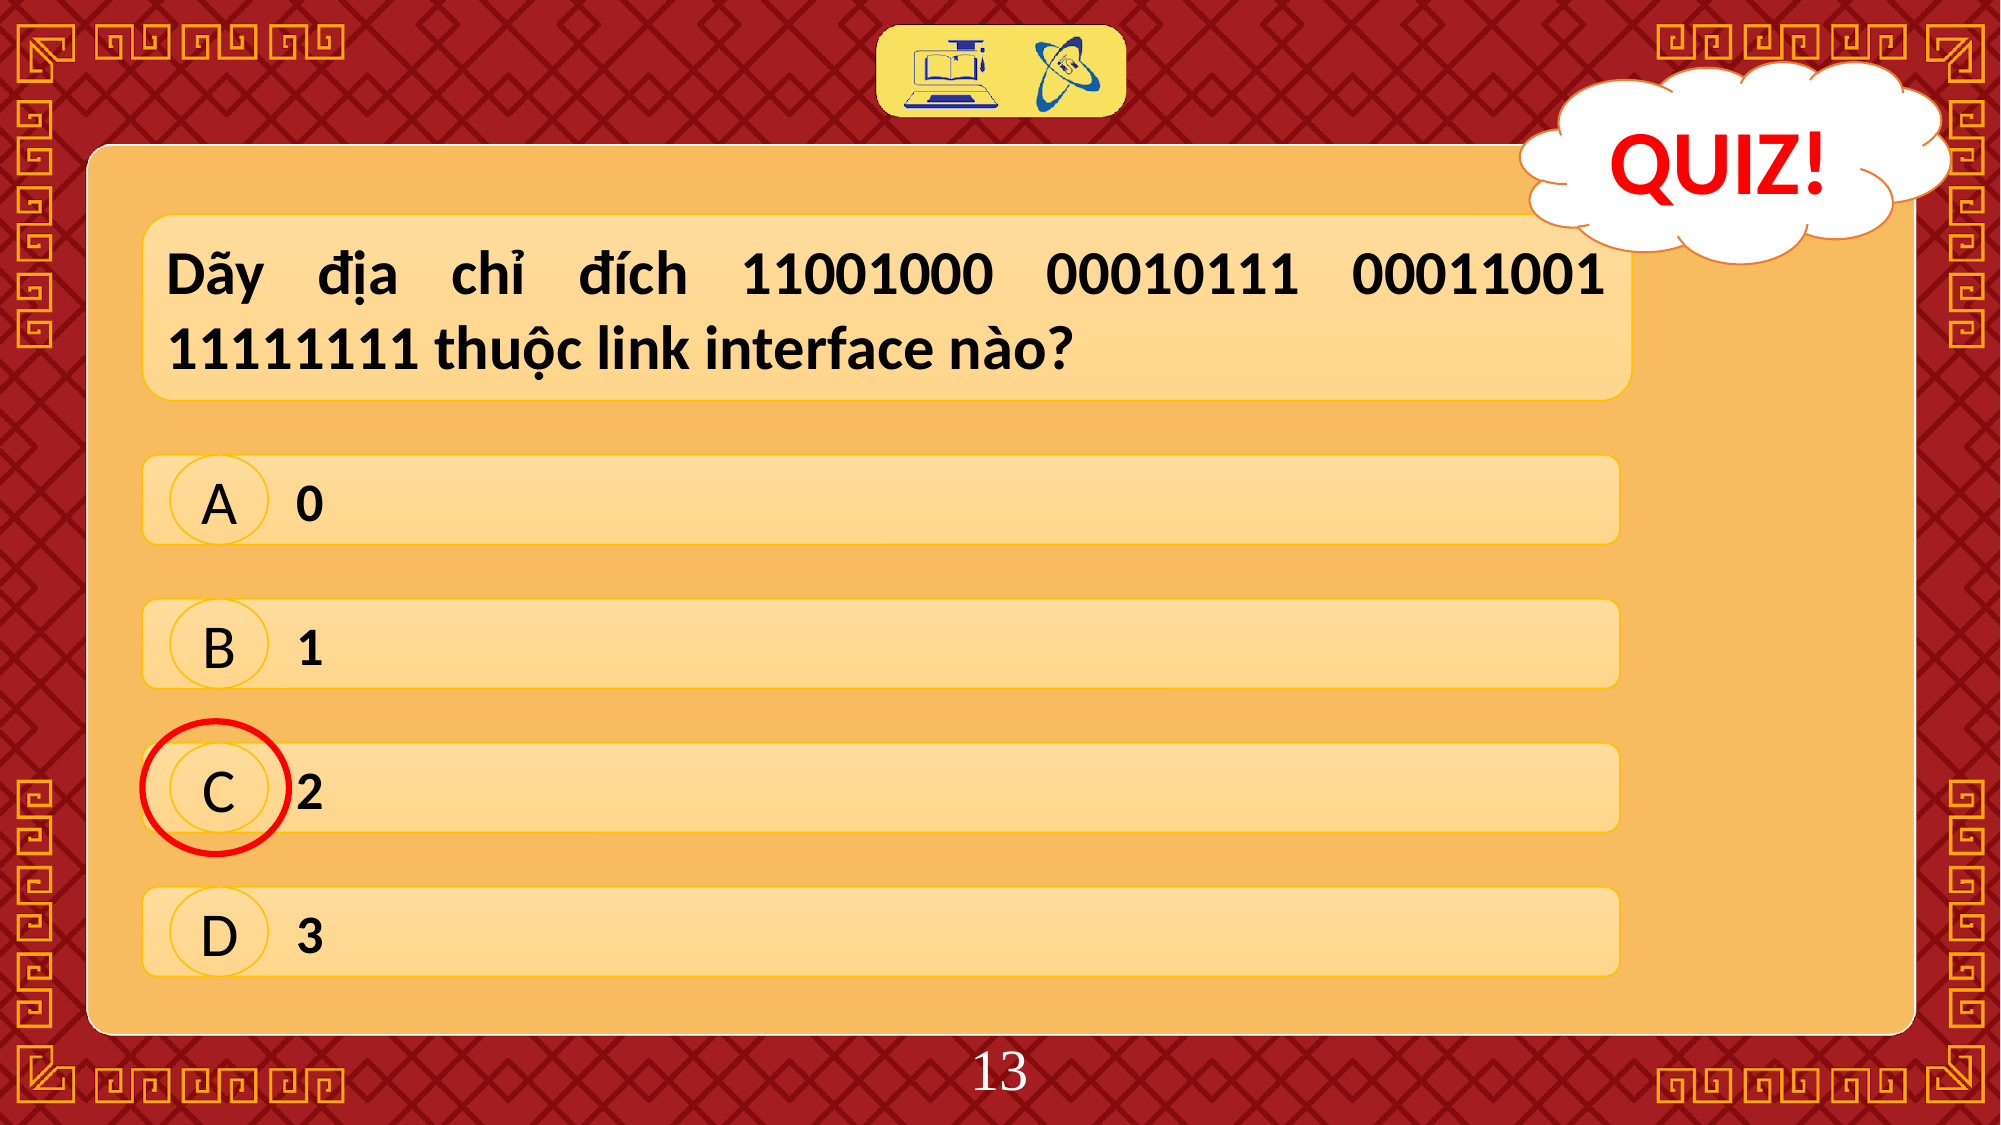

QUIZ!
Dãy địa chỉ đích 11001000 00010111 00011001 11111111 thuộc link interface nào?
           0
A
           1
B

           2
C
           3
D
13